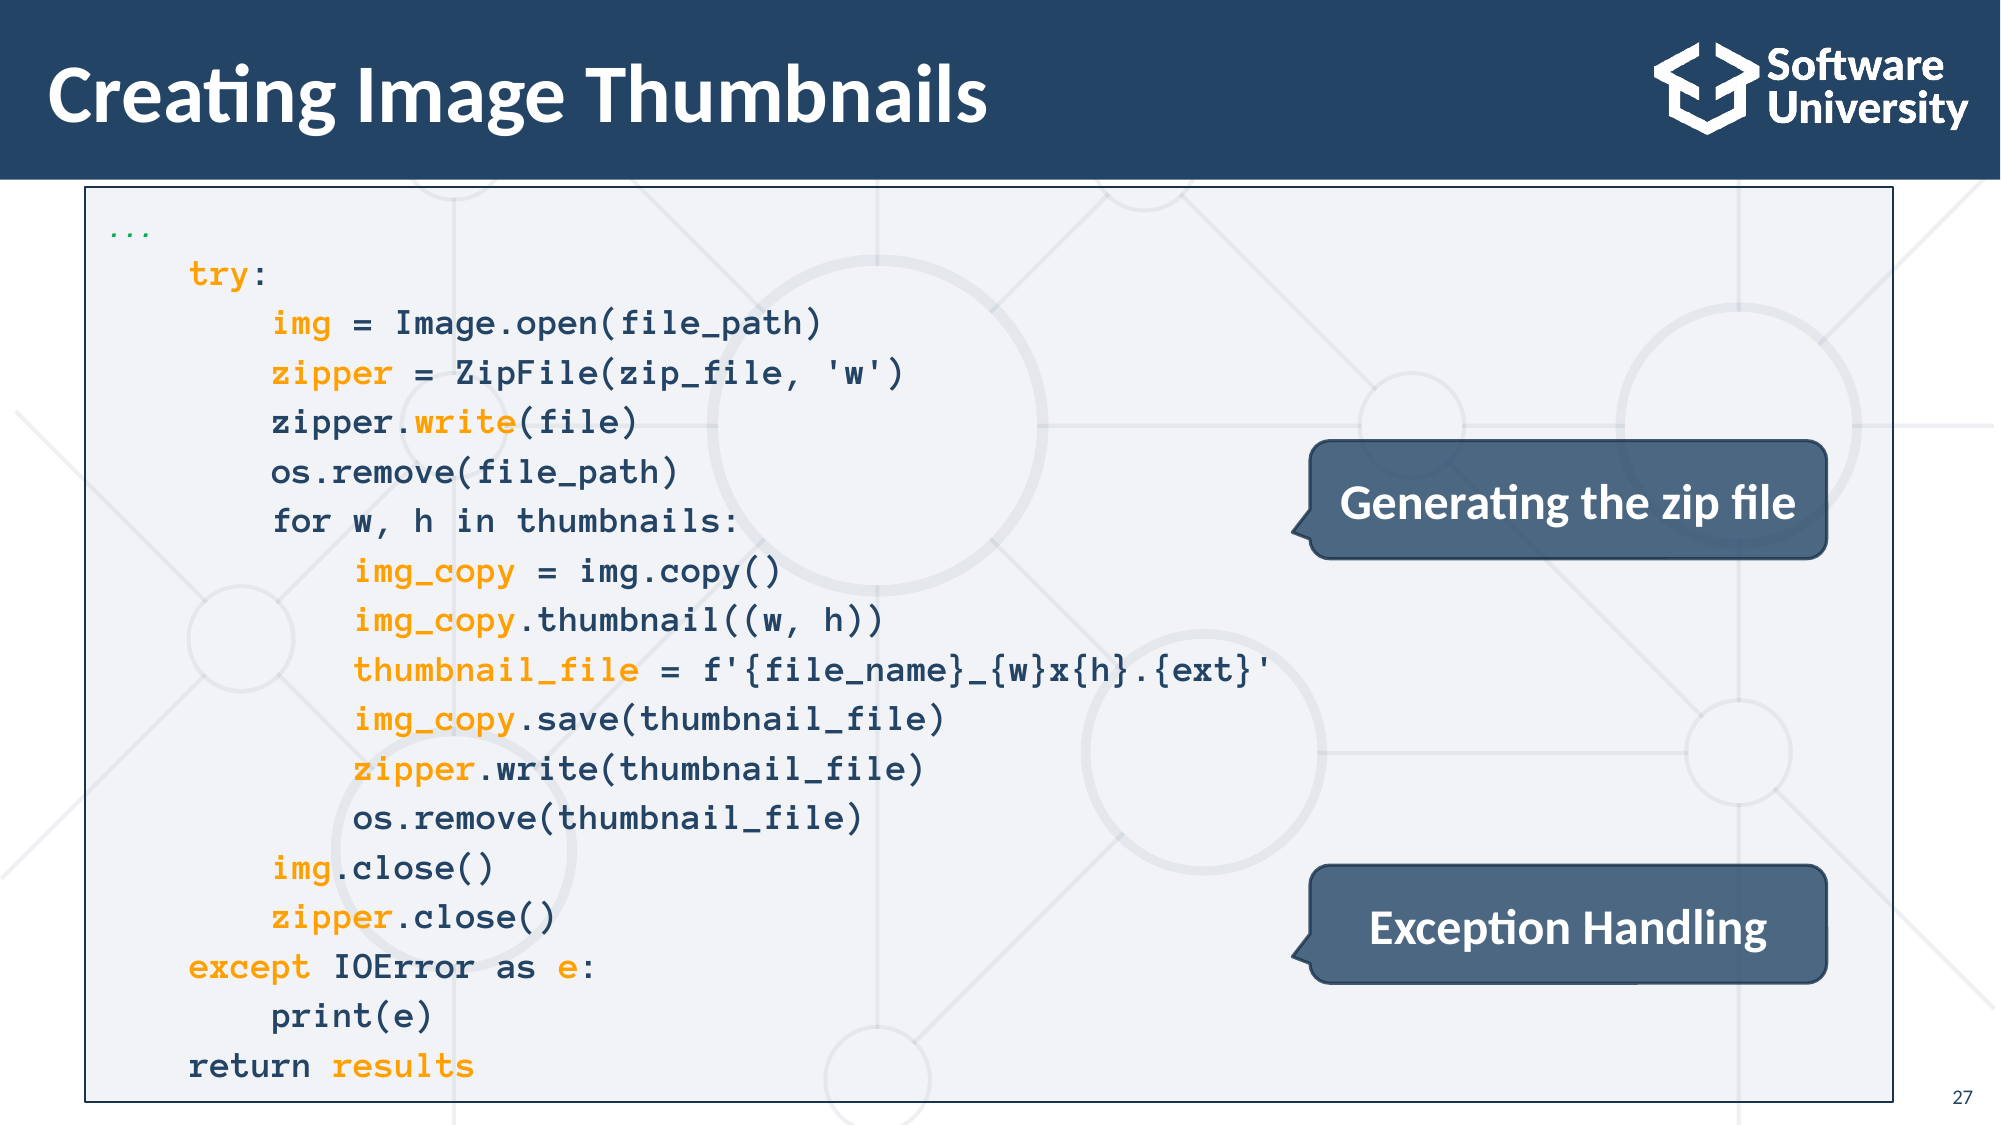

# Creating Image Thumbnails
...
    try:
        img = Image.open(file_path)
        zipper = ZipFile(zip_file, 'w')
        zipper.write(file)
        os.remove(file_path)
        for w, h in thumbnails:
            img_copy = img.copy()
            img_copy.thumbnail((w, h))
            thumbnail_file = f'{file_name}_{w}x{h}.{ext}'
            img_copy.save(thumbnail_file)
            zipper.write(thumbnail_file)
            os.remove(thumbnail_file)
        img.close()
        zipper.close()
    except IOError as e:
        print(e)
    return results
Generating the zip file
Exception Handling
27